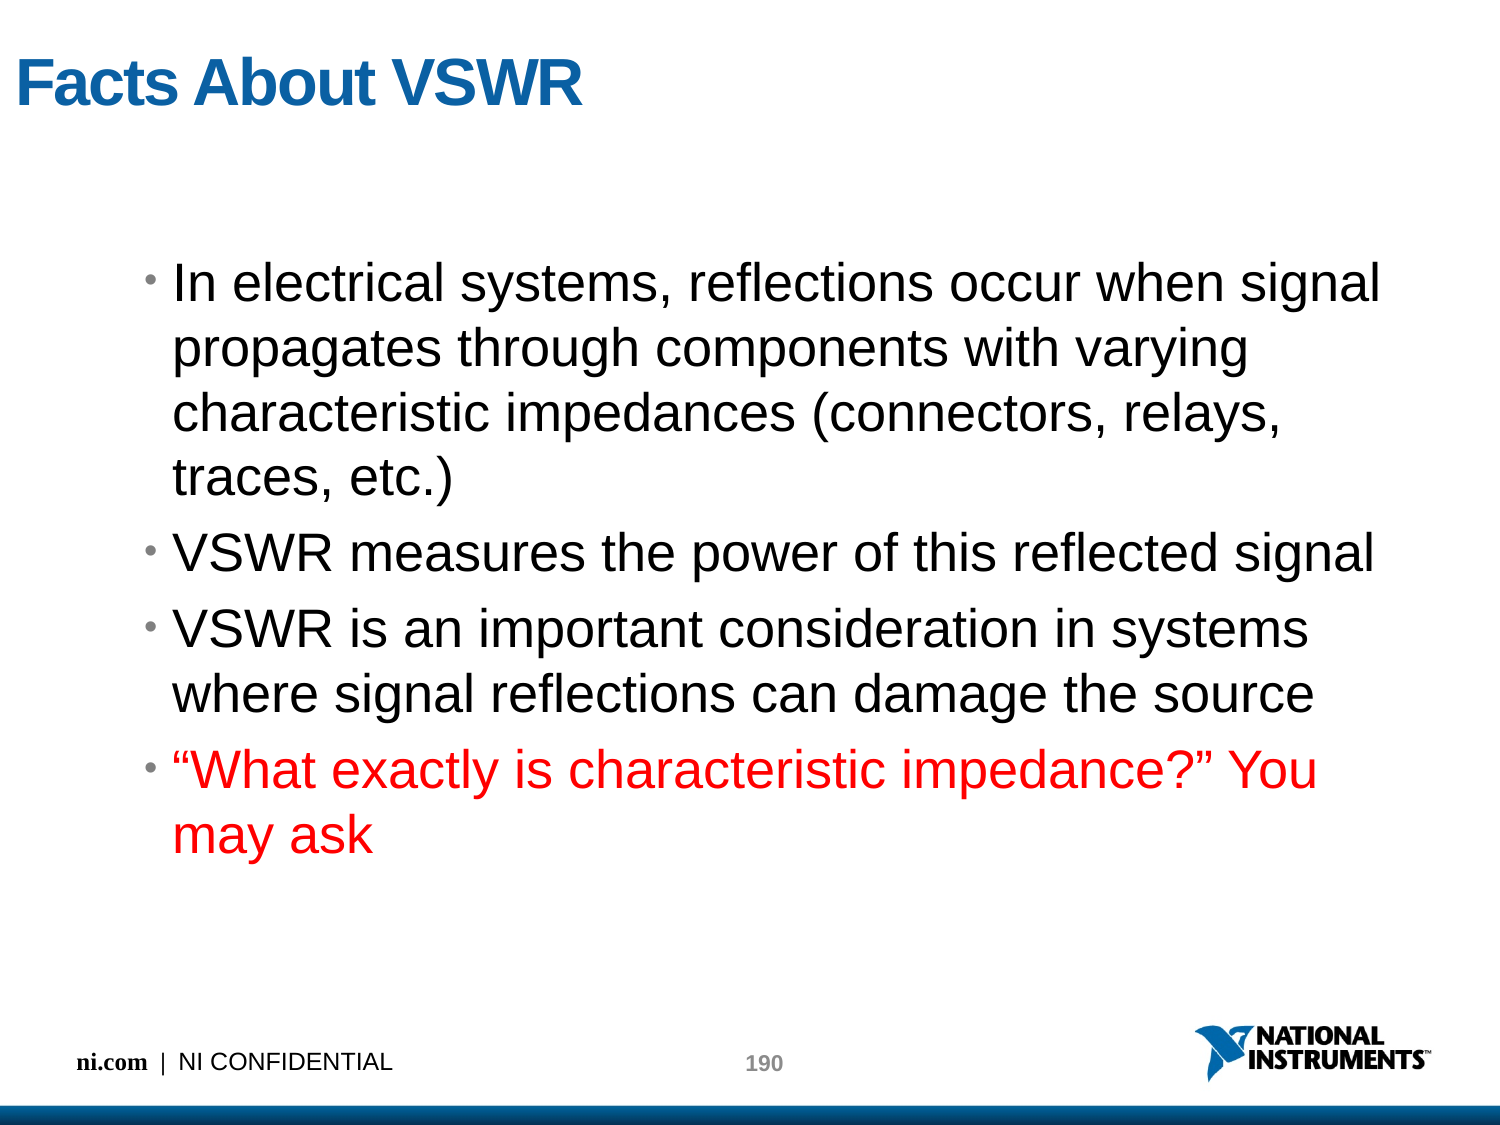

# Facts About VSWR
In electrical systems, reflections occur when signal propagates through components with varying characteristic impedances (connectors, relays, traces, etc.)
VSWR measures the power of this reflected signal
VSWR is an important consideration in systems where signal reflections can damage the source
“What exactly is characteristic impedance?” You may ask